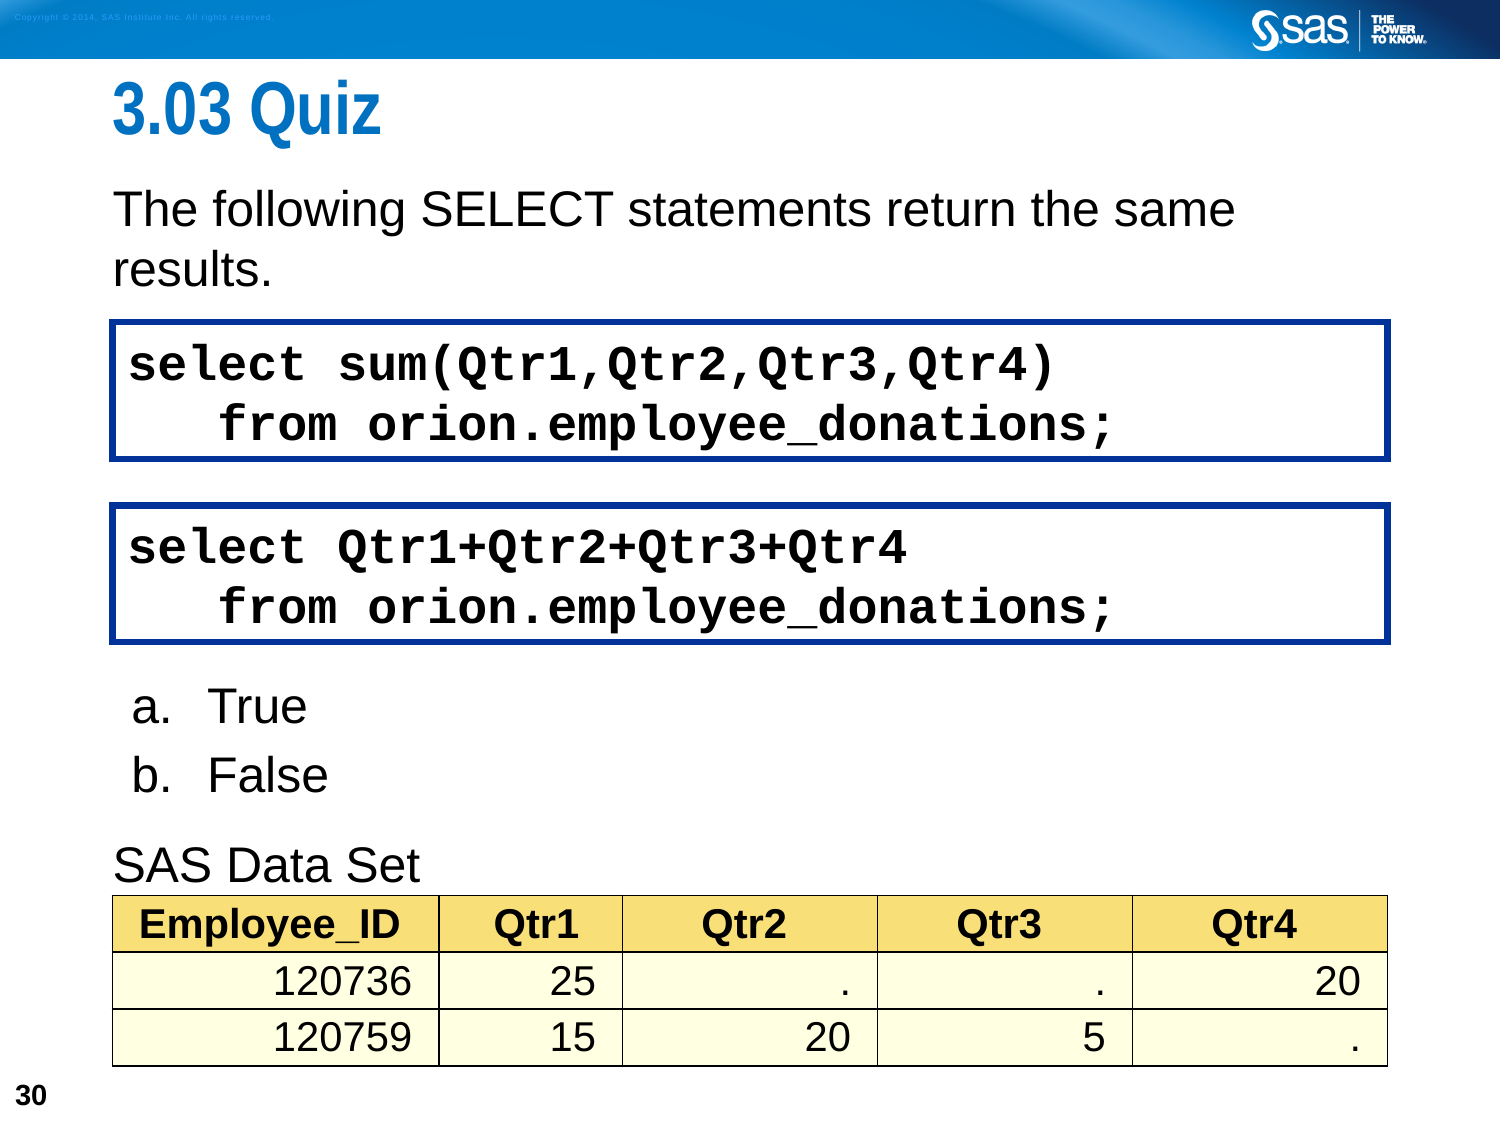

# 3.03 Quiz
The following SELECT statements return the same results.

True
False
select sum(Qtr1,Qtr2,Qtr3,Qtr4)
   from orion.employee_donations;
select Qtr1+Qtr2+Qtr3+Qtr4
   from orion.employee_donations;
| SAS Data Set |  |  |  |  |
| --- | --- | --- | --- | --- |
| Employee\_ID | Qtr1 | Qtr2 | Qtr3 | Qtr4 |
| 120736 | 25 | . | . | 20 |
| 120759 | 15 | 20 | 5 | . |